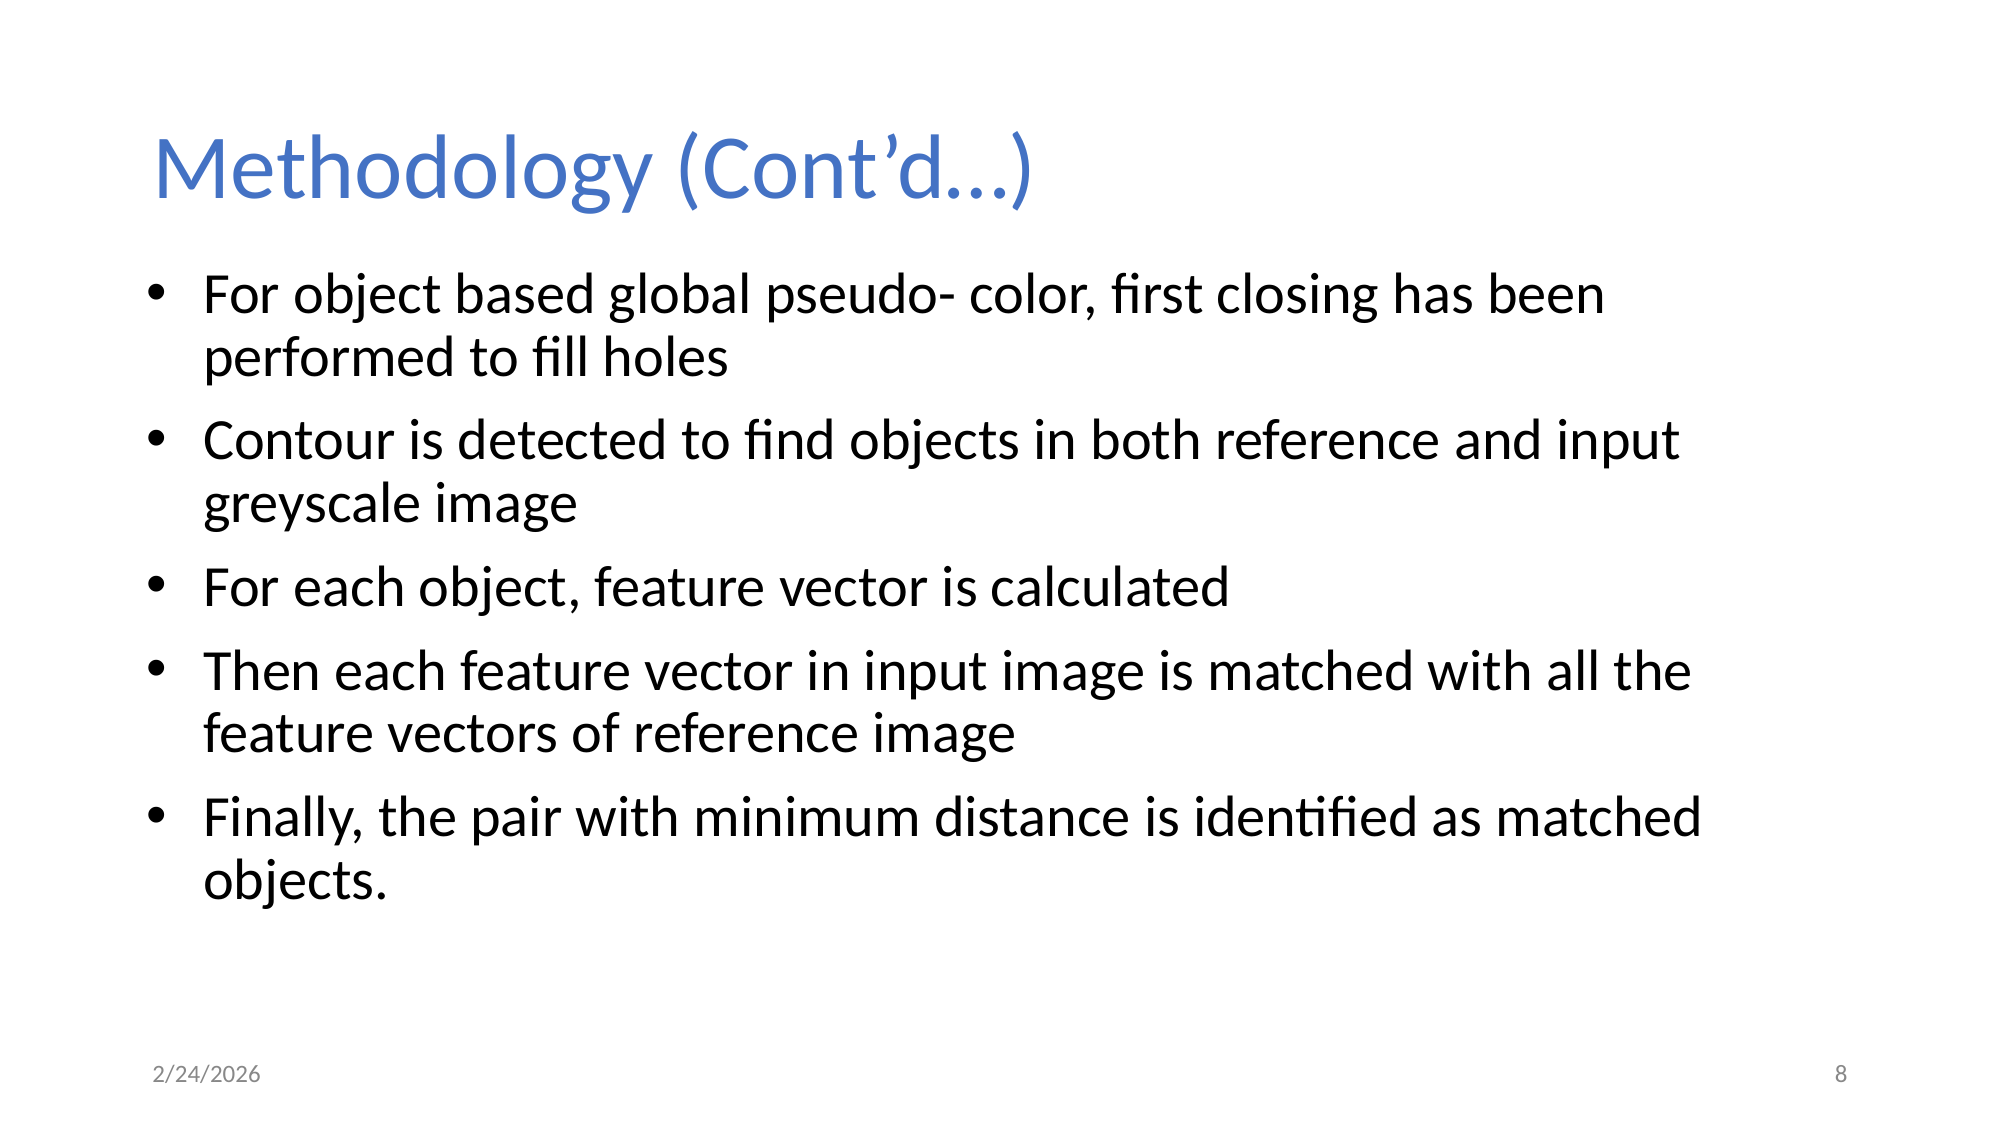

# Methodology (Cont’d…)
For object based global pseudo- color, first closing has been performed to fill holes
Contour is detected to find objects in both reference and input greyscale image
For each object, feature vector is calculated
Then each feature vector in input image is matched with all the feature vectors of reference image
Finally, the pair with minimum distance is identified as matched objects.
2/24/2026
8